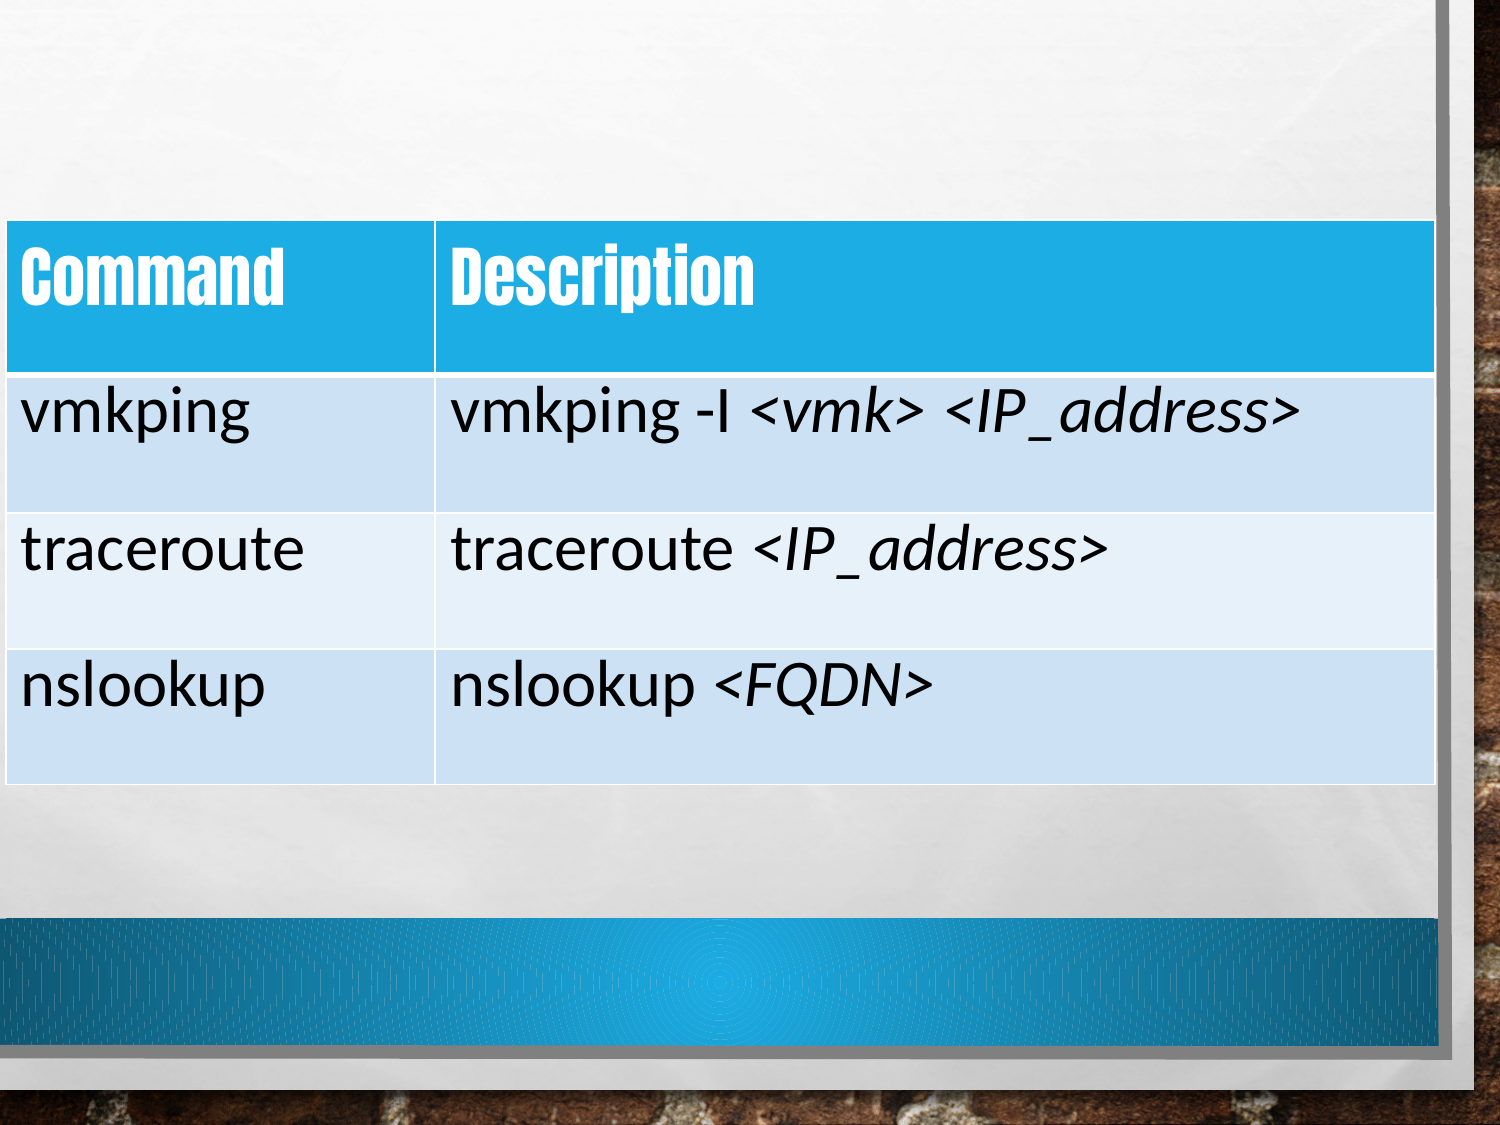

| Command | Description |
| --- | --- |
| vmkping | vmkping -I <vmk> <IP\_address> |
| traceroute | traceroute <IP\_address> |
| nslookup | nslookup <FQDN> |